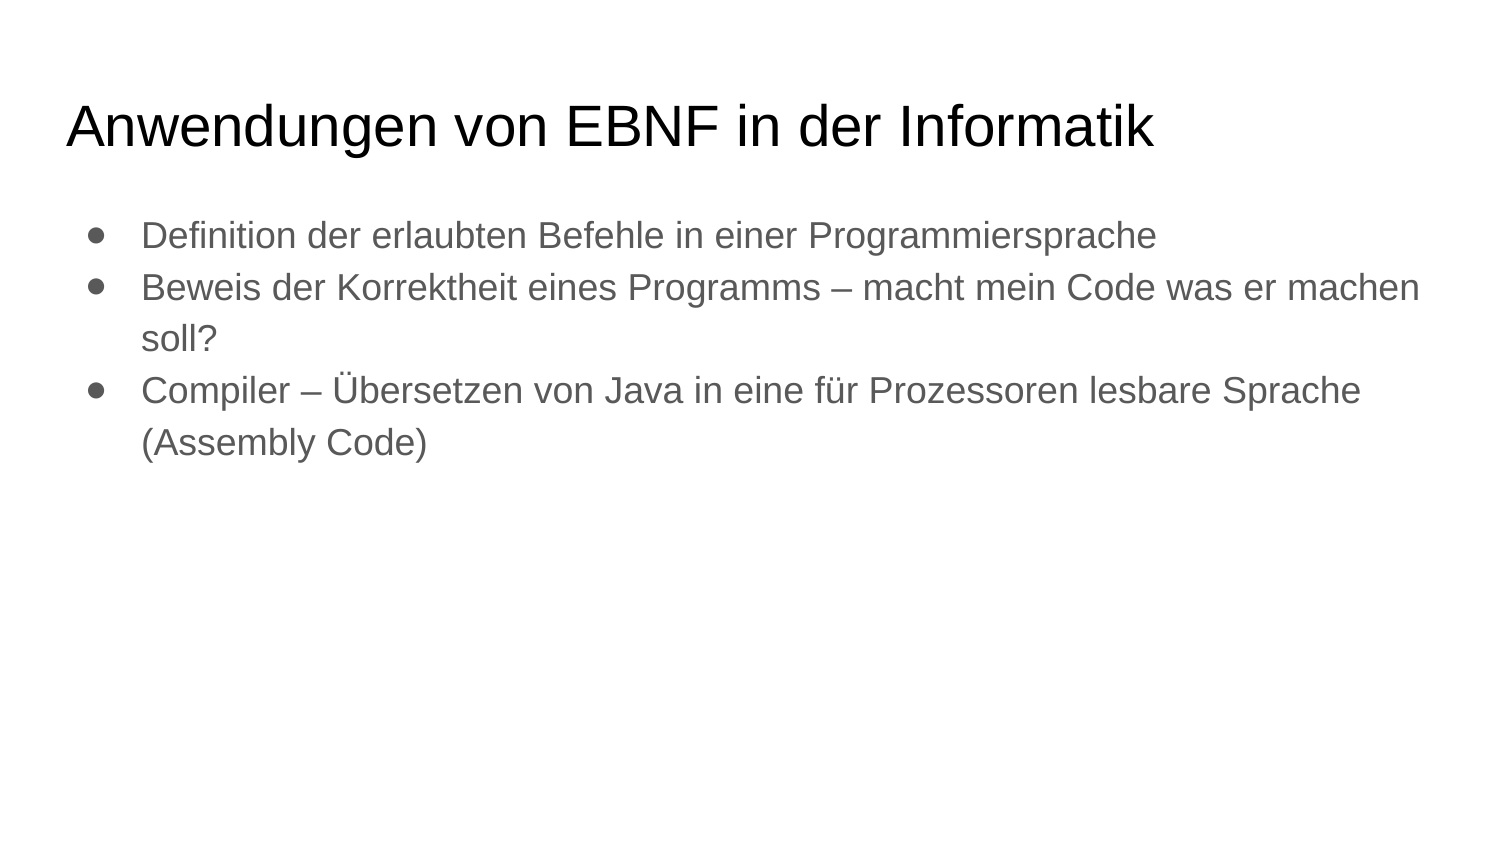

# Anwendungen von EBNF in der Informatik
Definition der erlaubten Befehle in einer Programmiersprache
Beweis der Korrektheit eines Programms – macht mein Code was er machen soll?
Compiler – Übersetzen von Java in eine für Prozessoren lesbare Sprache (Assembly Code)